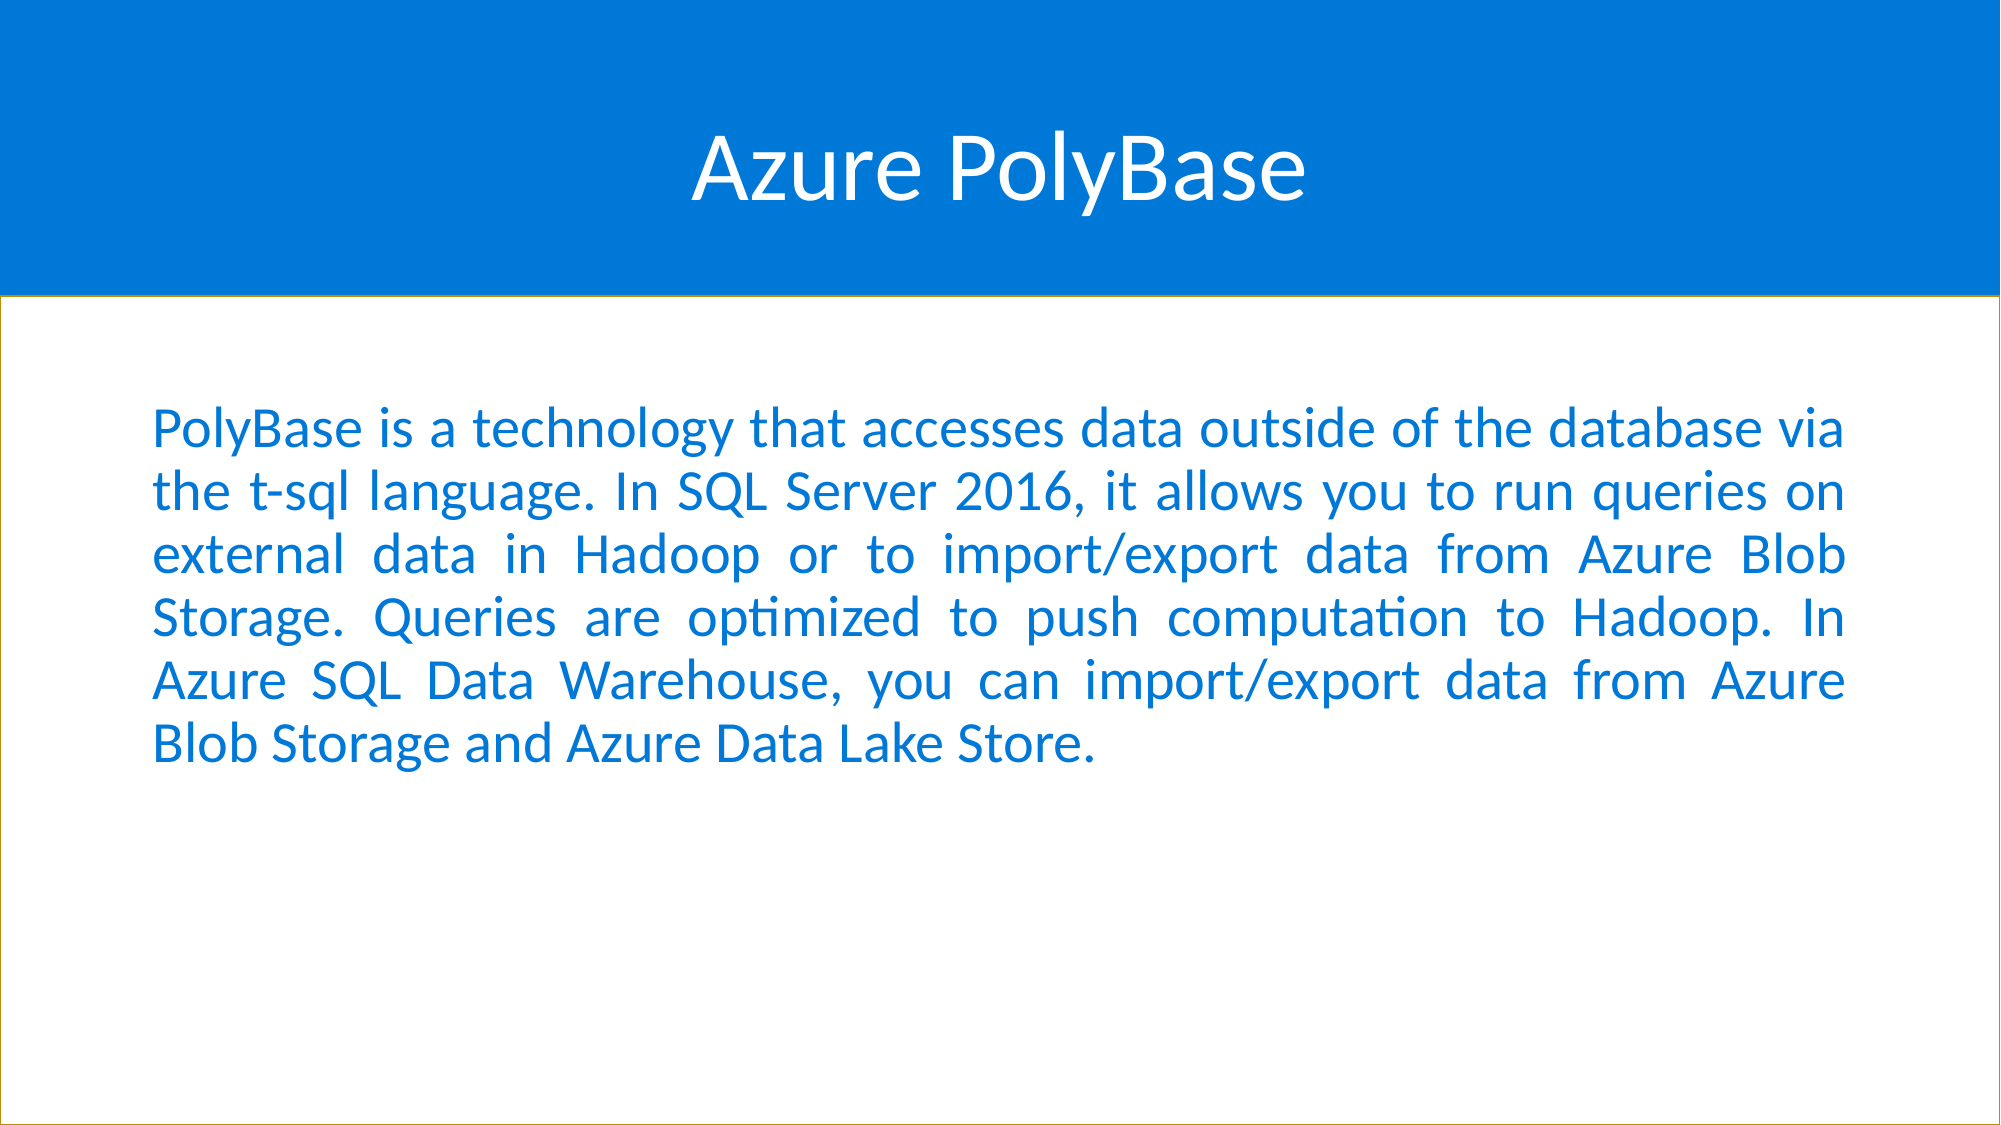

# Azure PolyBase

PolyBase is a technology that accesses data outside of the database via the t-sql language. In SQL Server 2016, it allows you to run queries on external data in Hadoop or to import/export data from Azure Blob Storage. Queries are optimized to push computation to Hadoop. In Azure SQL Data Warehouse, you can import/export data from Azure Blob Storage and Azure Data Lake Store.